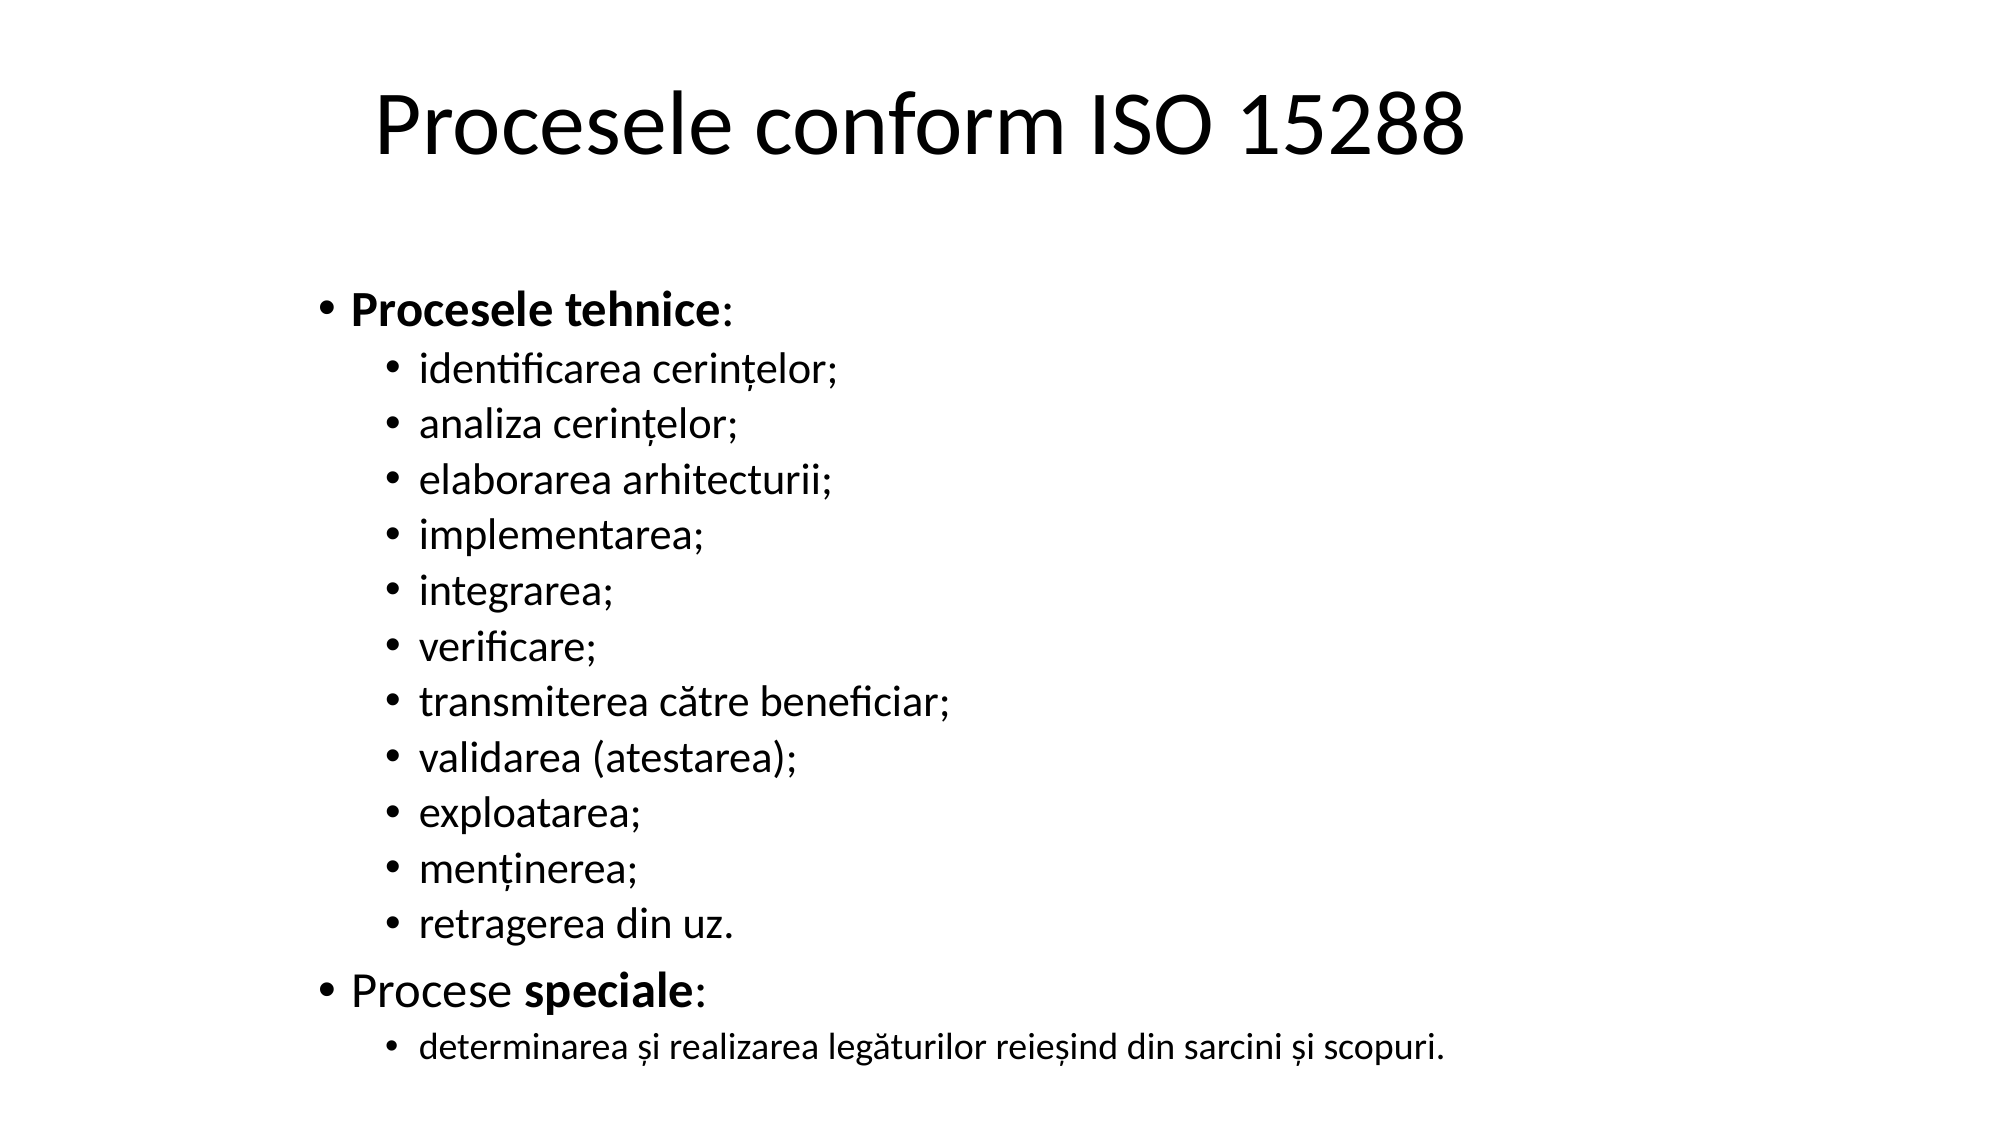

# Procesele conform ISO 15288
Procesele tehnice:
identificarea cerințelor;
analiza cerințelor;
elaborarea arhitecturii;
implementarea;
integrarea;
verificare;
transmiterea către beneficiar;
validarea (atestarea);
exploatarea;
menținerea;
retragerea din uz.
Procese speciale:
determinarea și realizarea legăturilor reieșind din sarcini și scopuri.